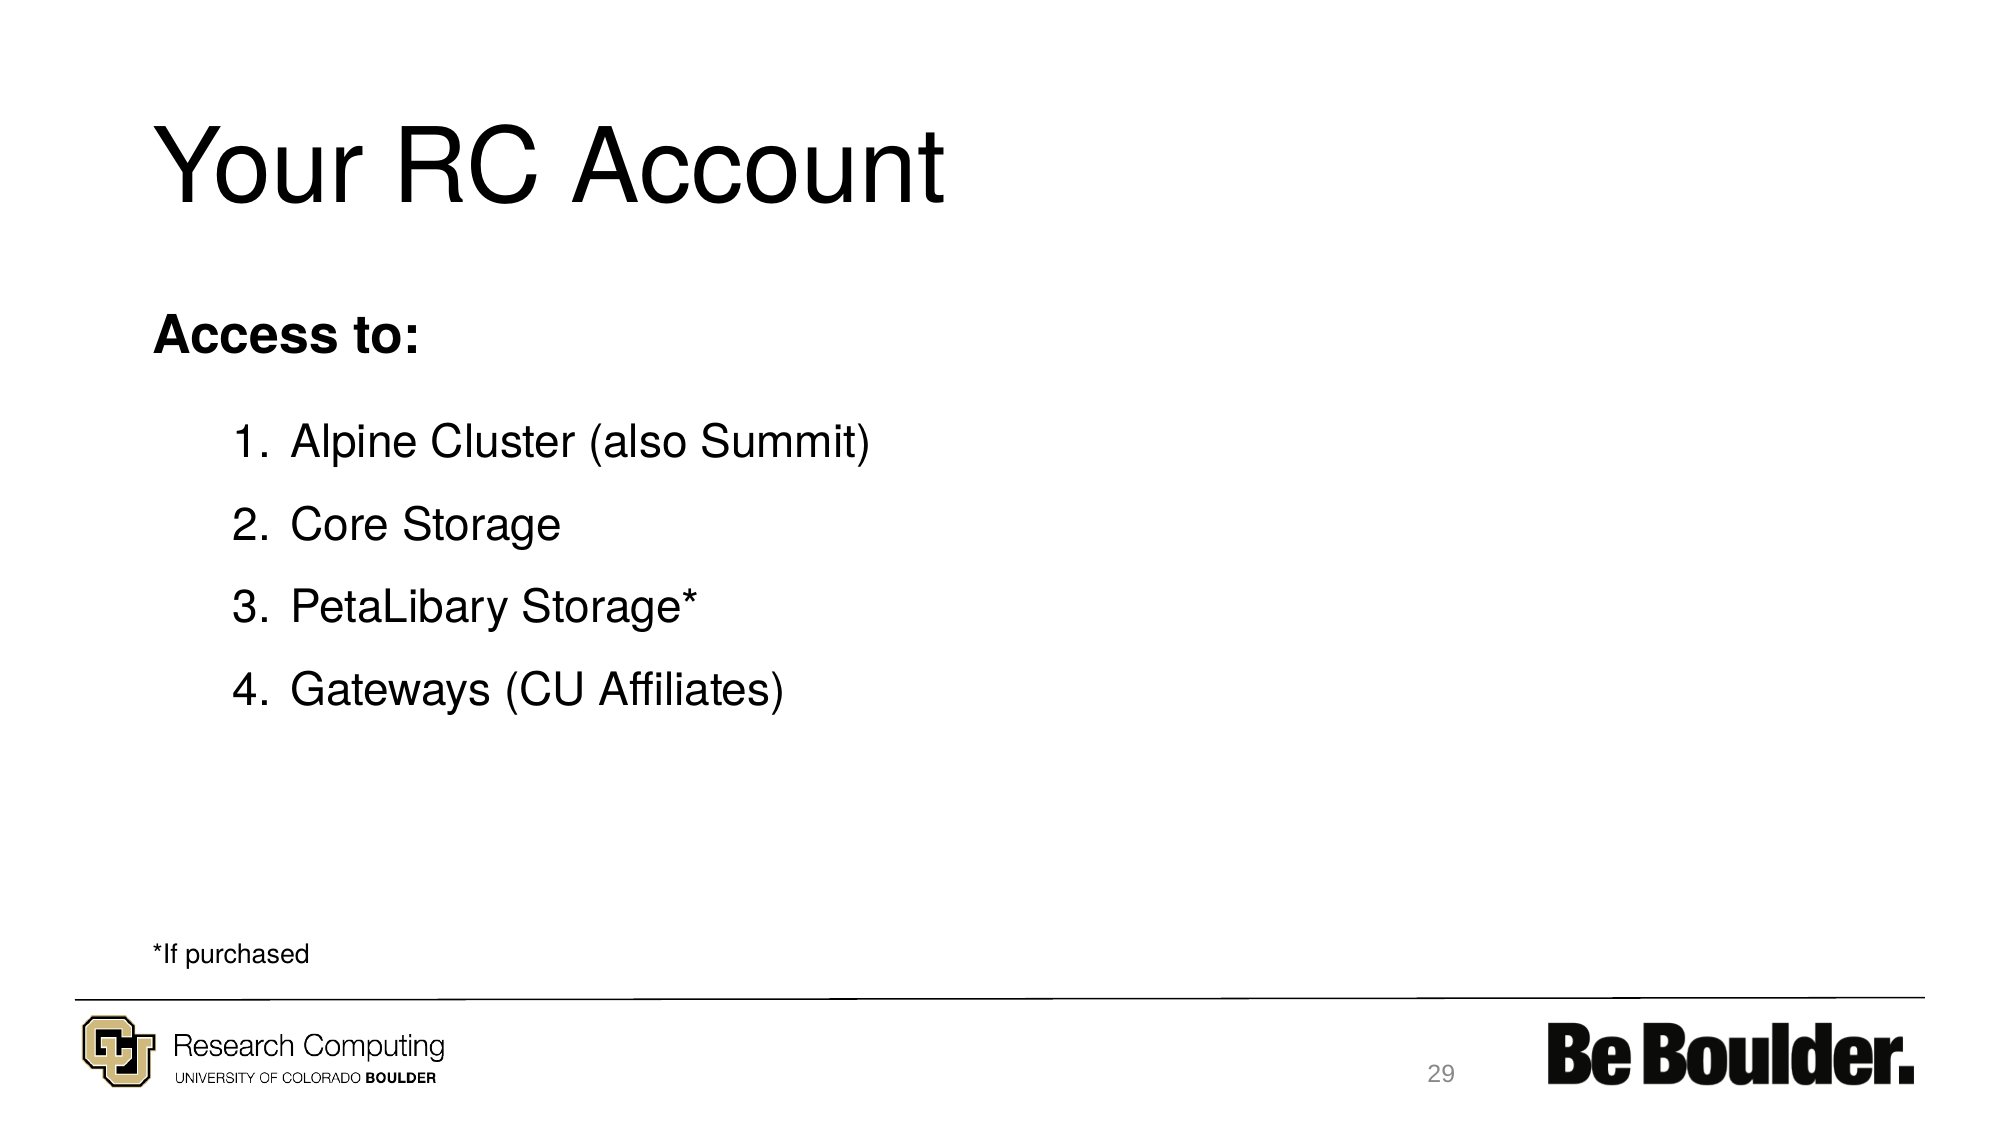

# Your RC Account
Access to:
Alpine Cluster (also Summit)
Core Storage
PetaLibary Storage*
Gateways (CU Affiliates)

*If purchased
29